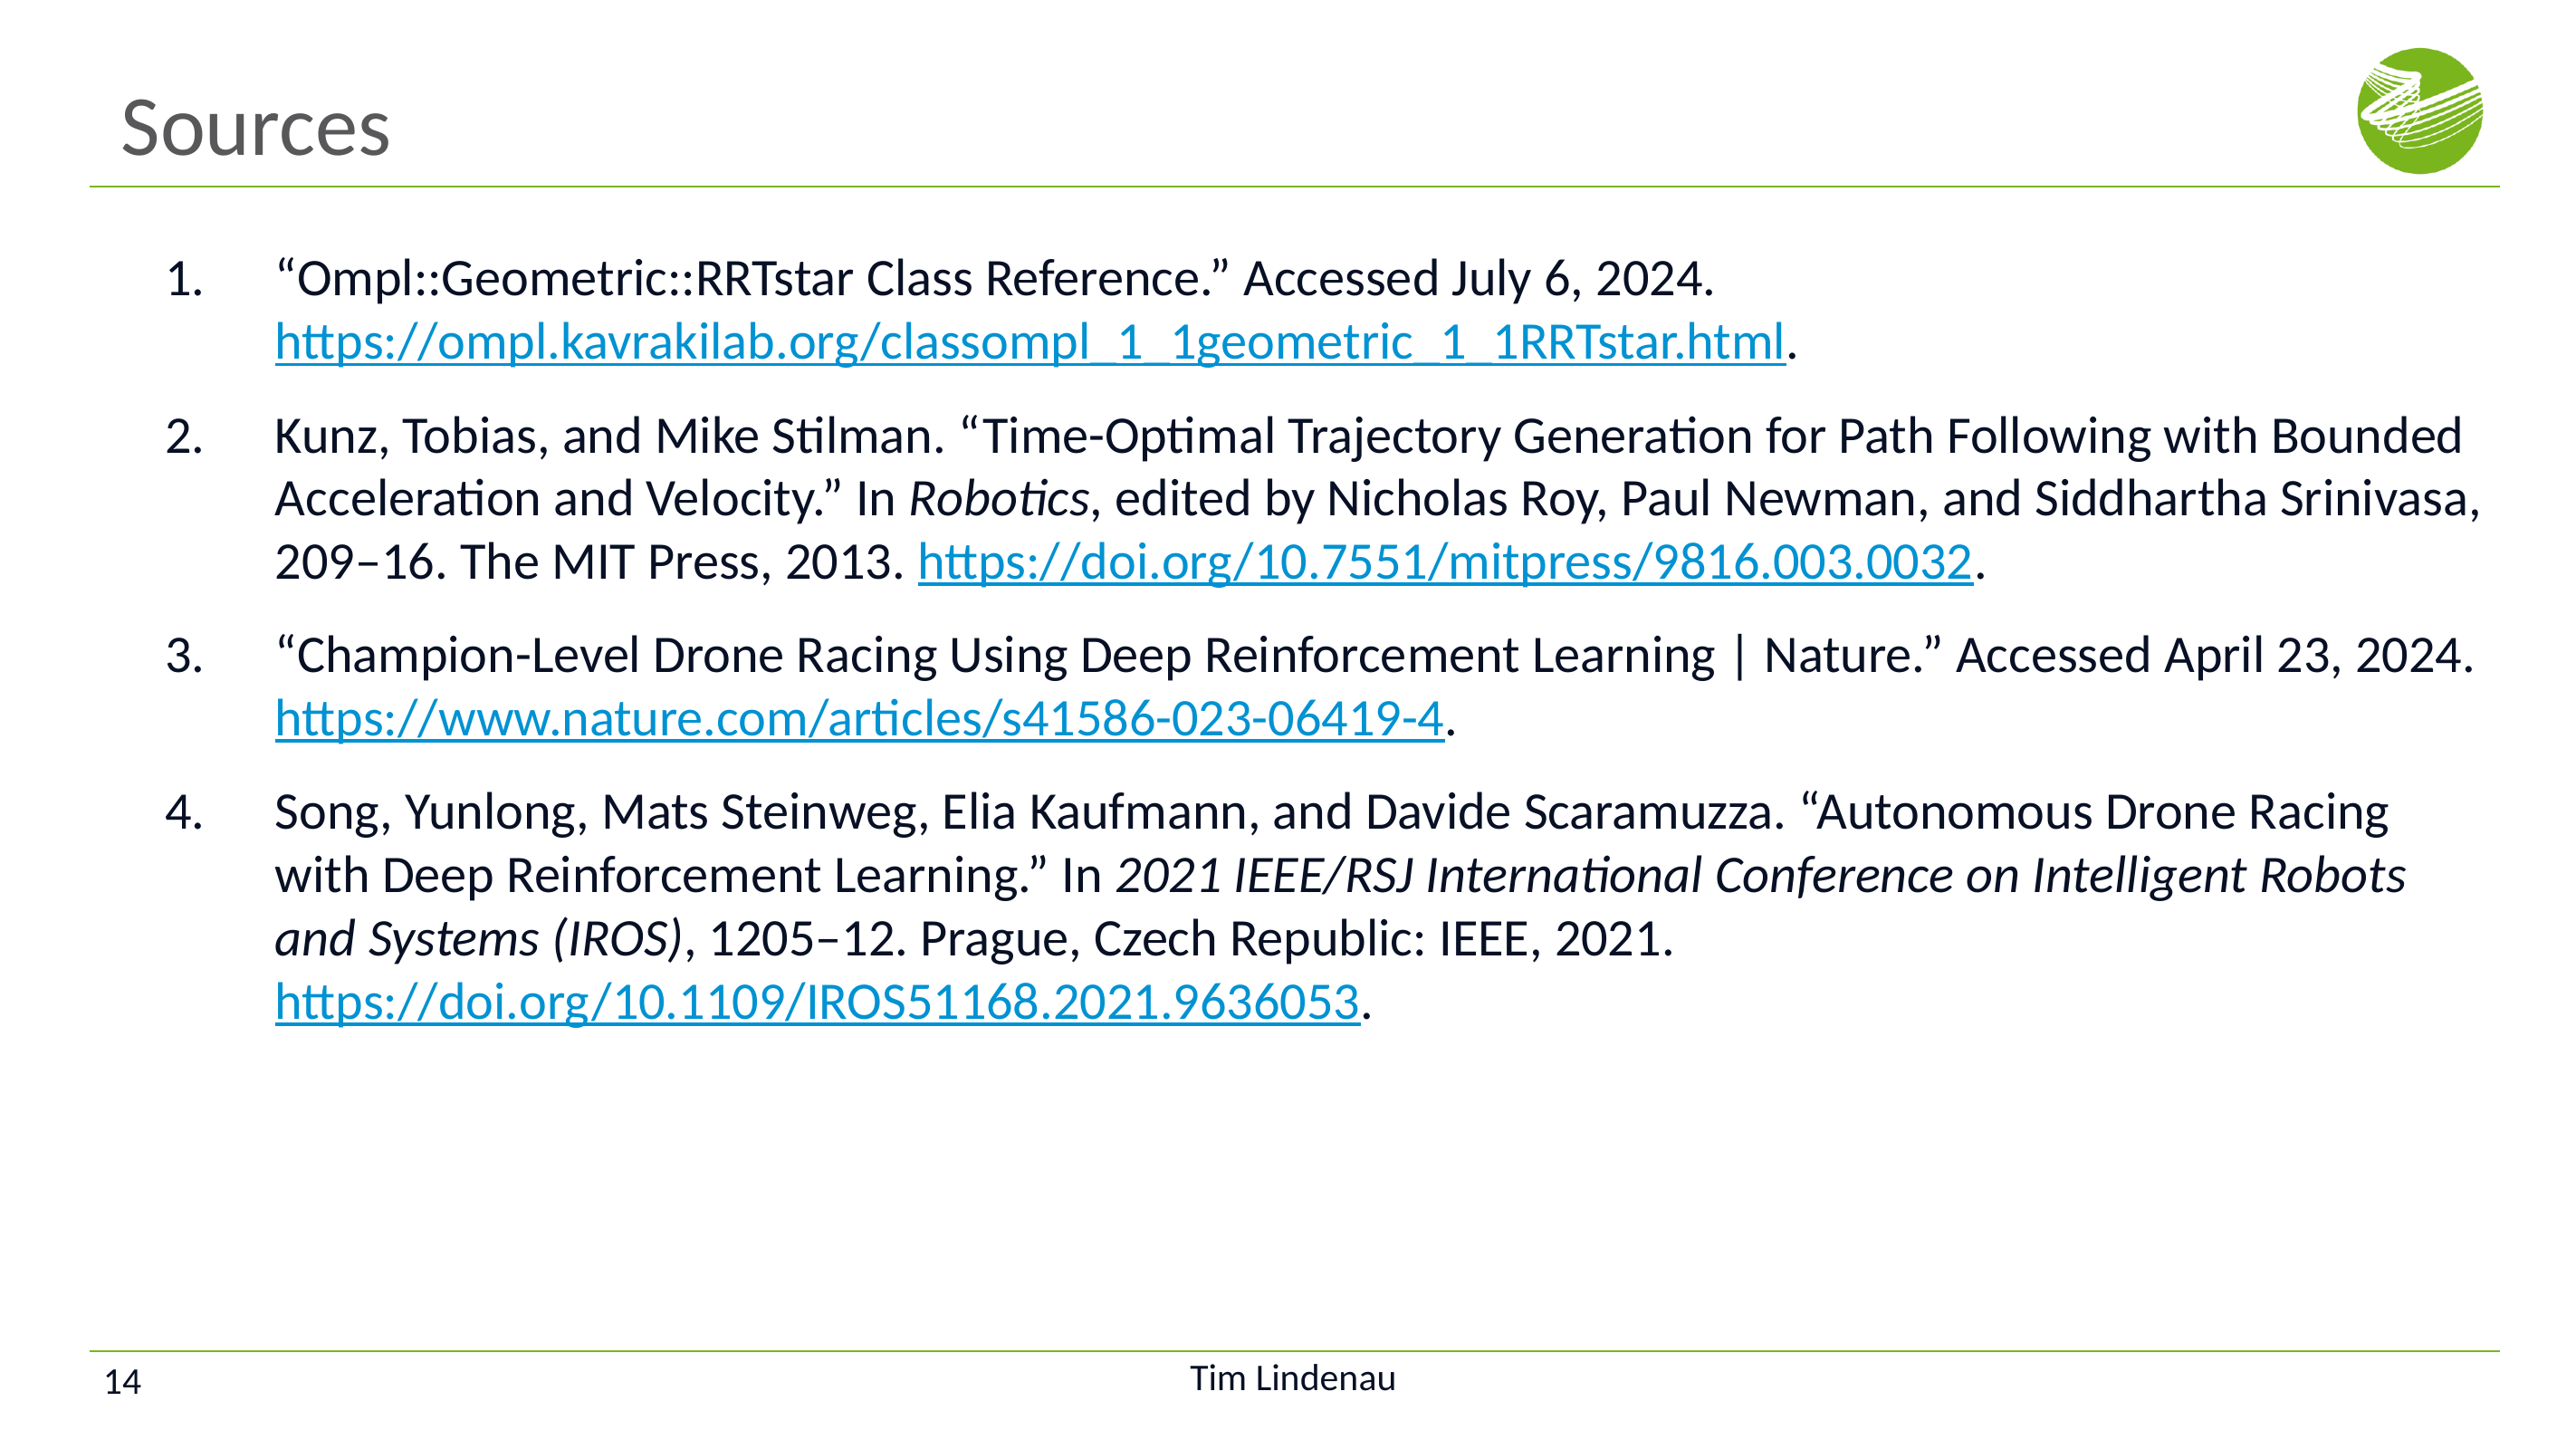

# Sources
“Ompl::Geometric::RRTstar Class Reference.” Accessed July 6, 2024. https://ompl.kavrakilab.org/classompl_1_1geometric_1_1RRTstar.html.
Kunz, Tobias, and Mike Stilman. “Time-Optimal Trajectory Generation for Path Following with Bounded Acceleration and Velocity.” In Robotics, edited by Nicholas Roy, Paul Newman, and Siddhartha Srinivasa, 209–16. The MIT Press, 2013. https://doi.org/10.7551/mitpress/9816.003.0032.
“Champion-Level Drone Racing Using Deep Reinforcement Learning | Nature.” Accessed April 23, 2024. https://www.nature.com/articles/s41586-023-06419-4.
Song, Yunlong, Mats Steinweg, Elia Kaufmann, and Davide Scaramuzza. “Autonomous Drone Racing with Deep Reinforcement Learning.” In 2021 IEEE/RSJ International Conference on Intelligent Robots and Systems (IROS), 1205–12. Prague, Czech Republic: IEEE, 2021. https://doi.org/10.1109/IROS51168.2021.9636053.

14
Tim Lindenau